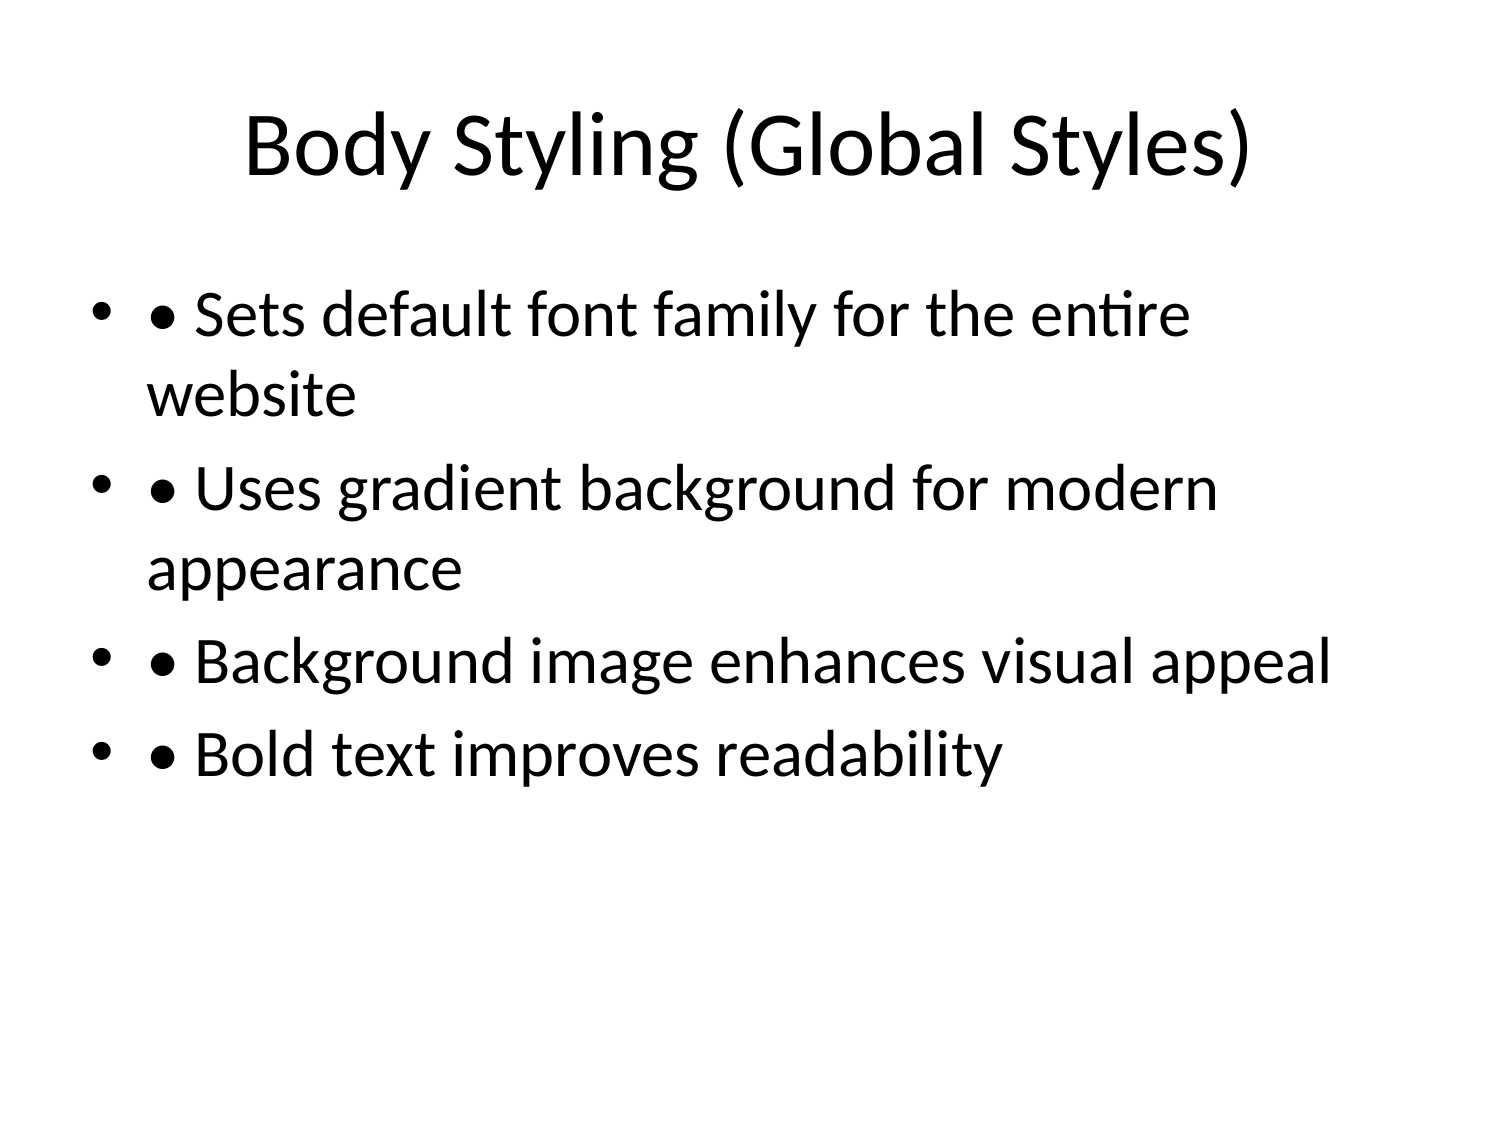

# Body Styling (Global Styles)
• Sets default font family for the entire website
• Uses gradient background for modern appearance
• Background image enhances visual appeal
• Bold text improves readability